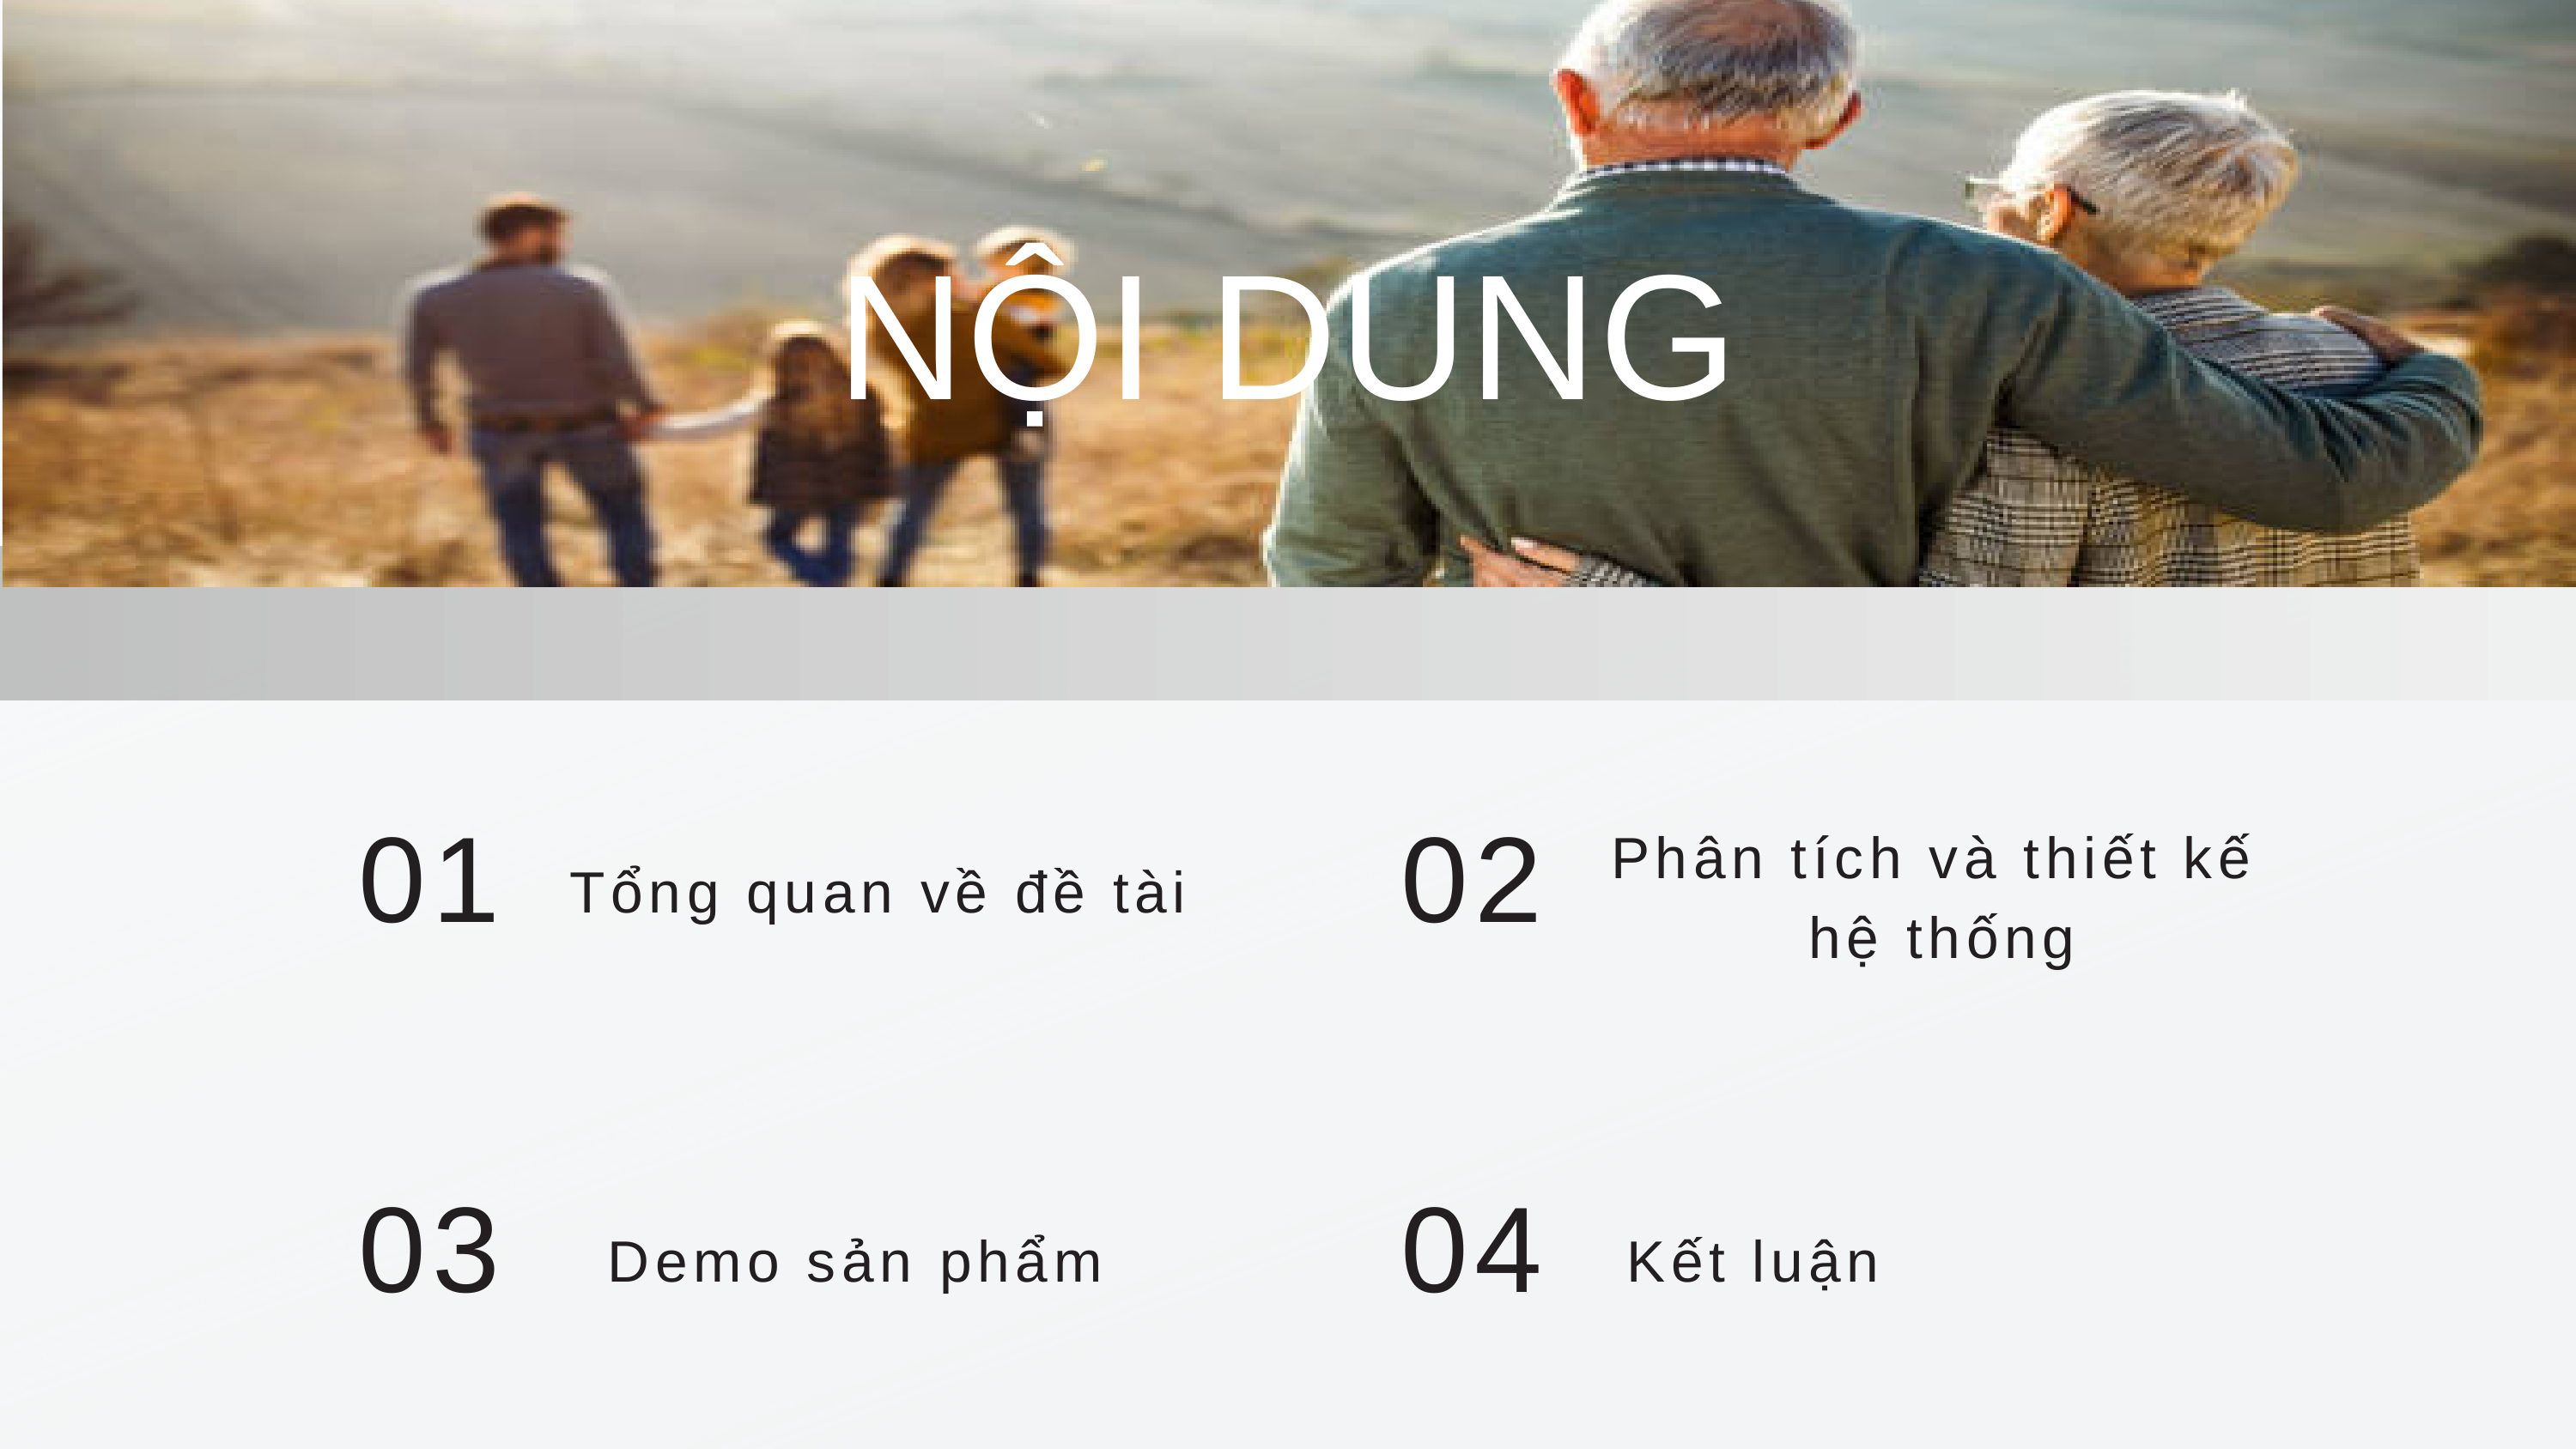

NỘI DUNG
01
02
Phân tích và thiết kế
 hệ thống
Tổng quan về đề tài
03
04
Demo sản phẩm
Kết luận